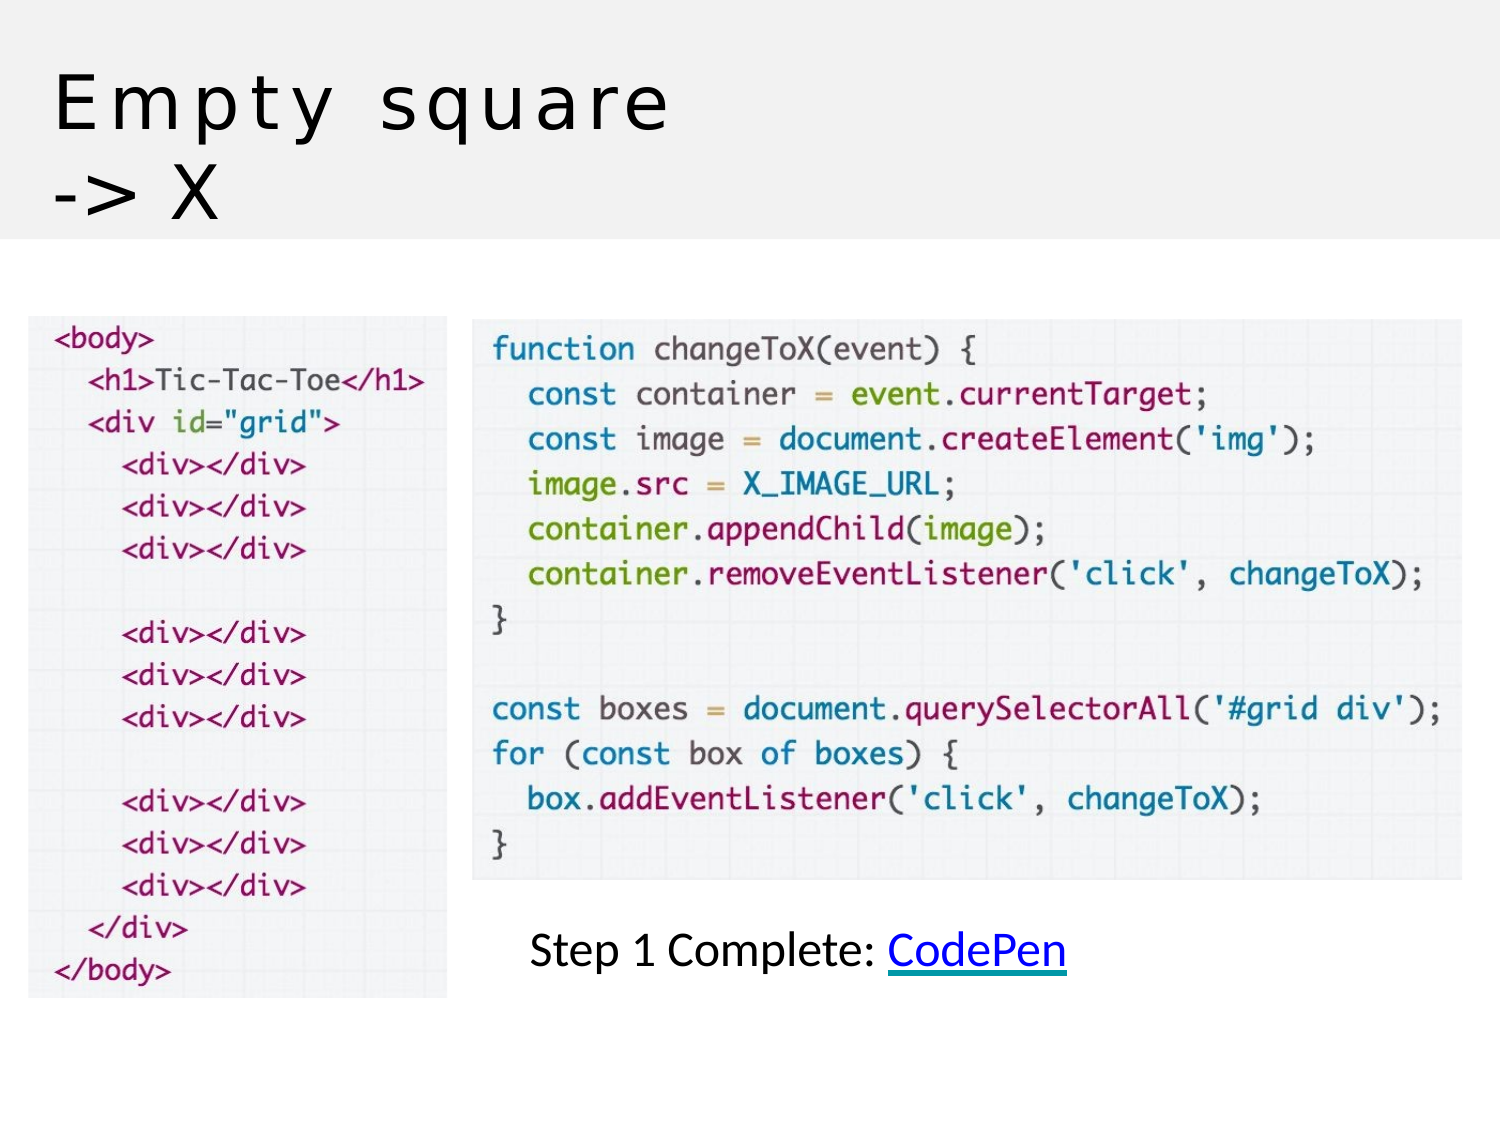

# Empty square -> X

Step 1 Complete: CodePen